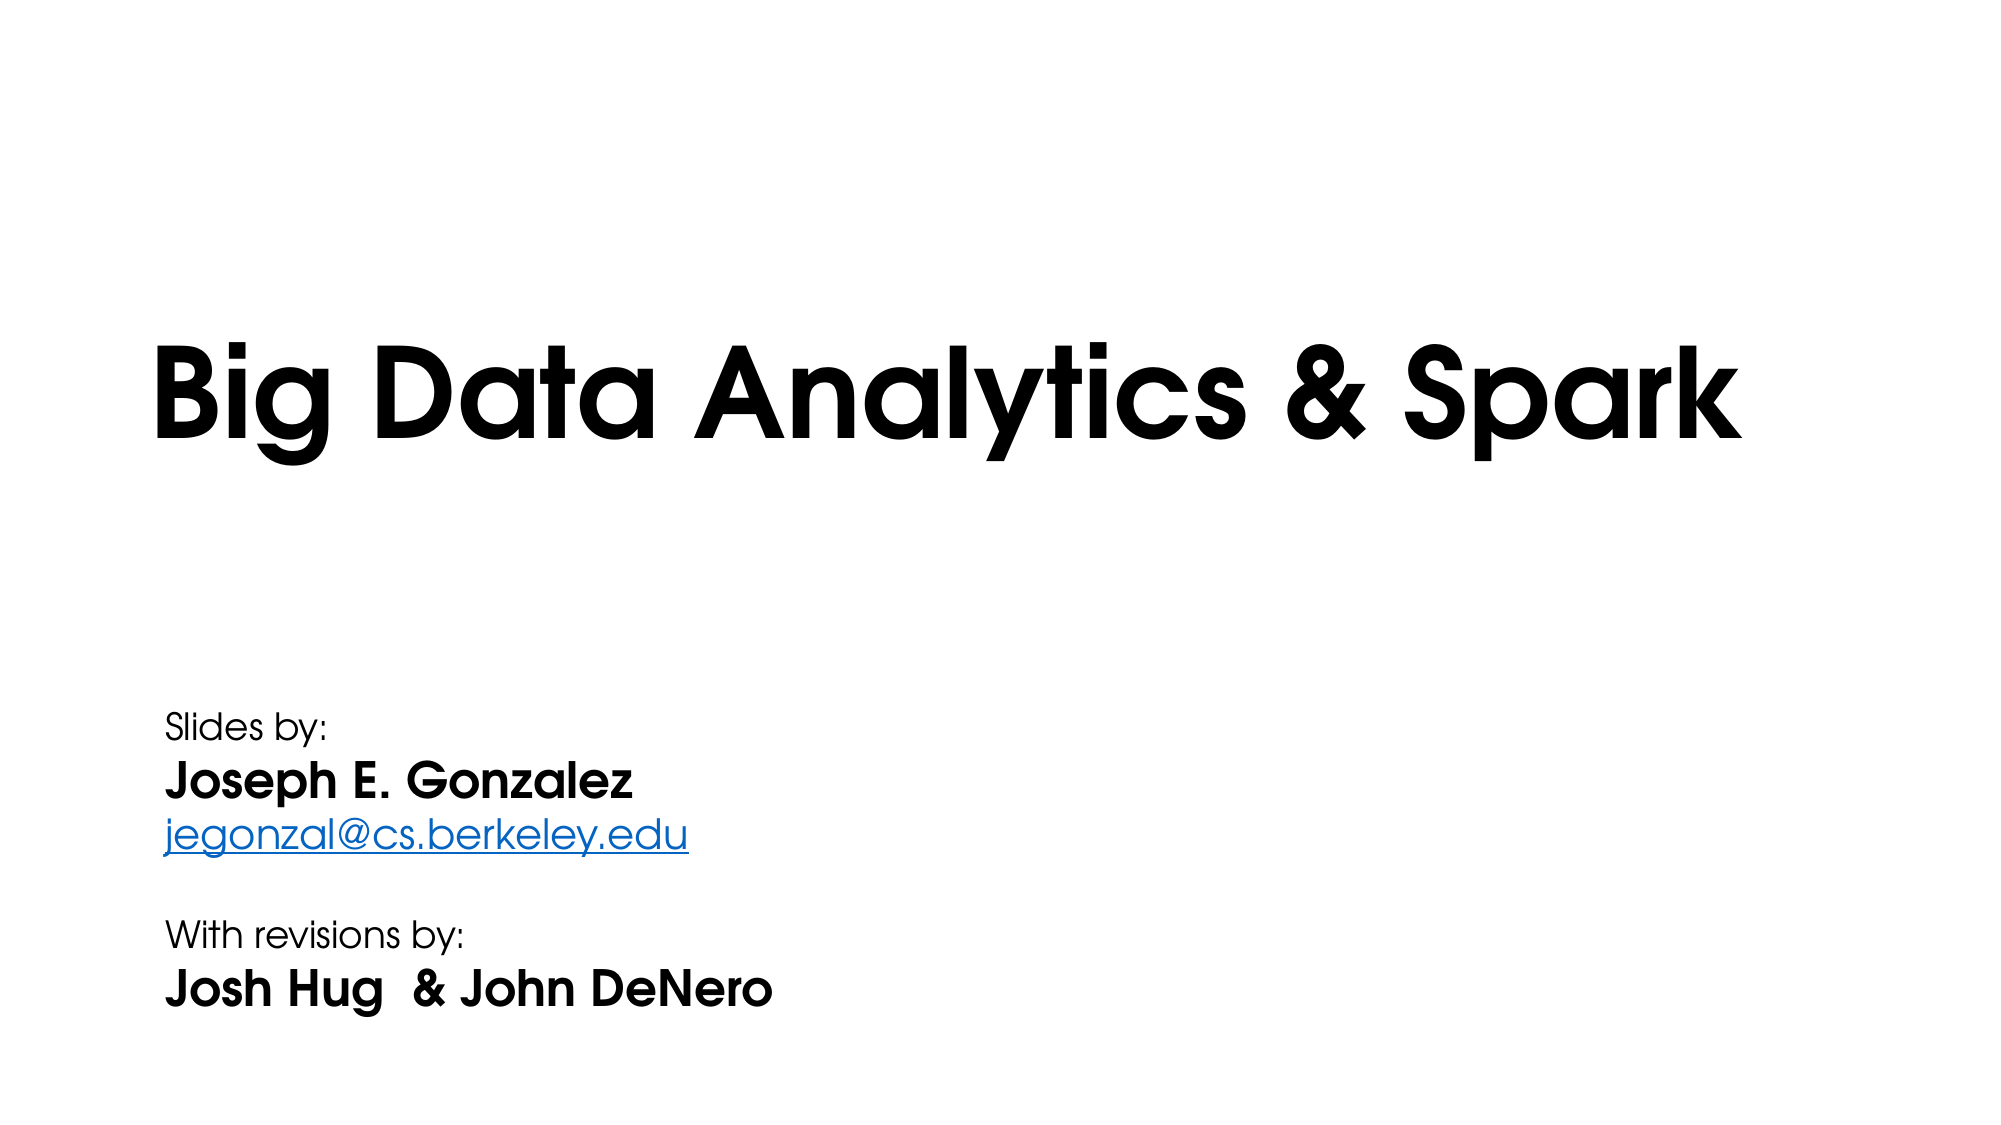

# Big Data Analytics & Spark
Slides by:
Joseph E. Gonzalez
jegonzal@cs.berkeley.edu

With revisions by:
Josh Hug  & John DeNero